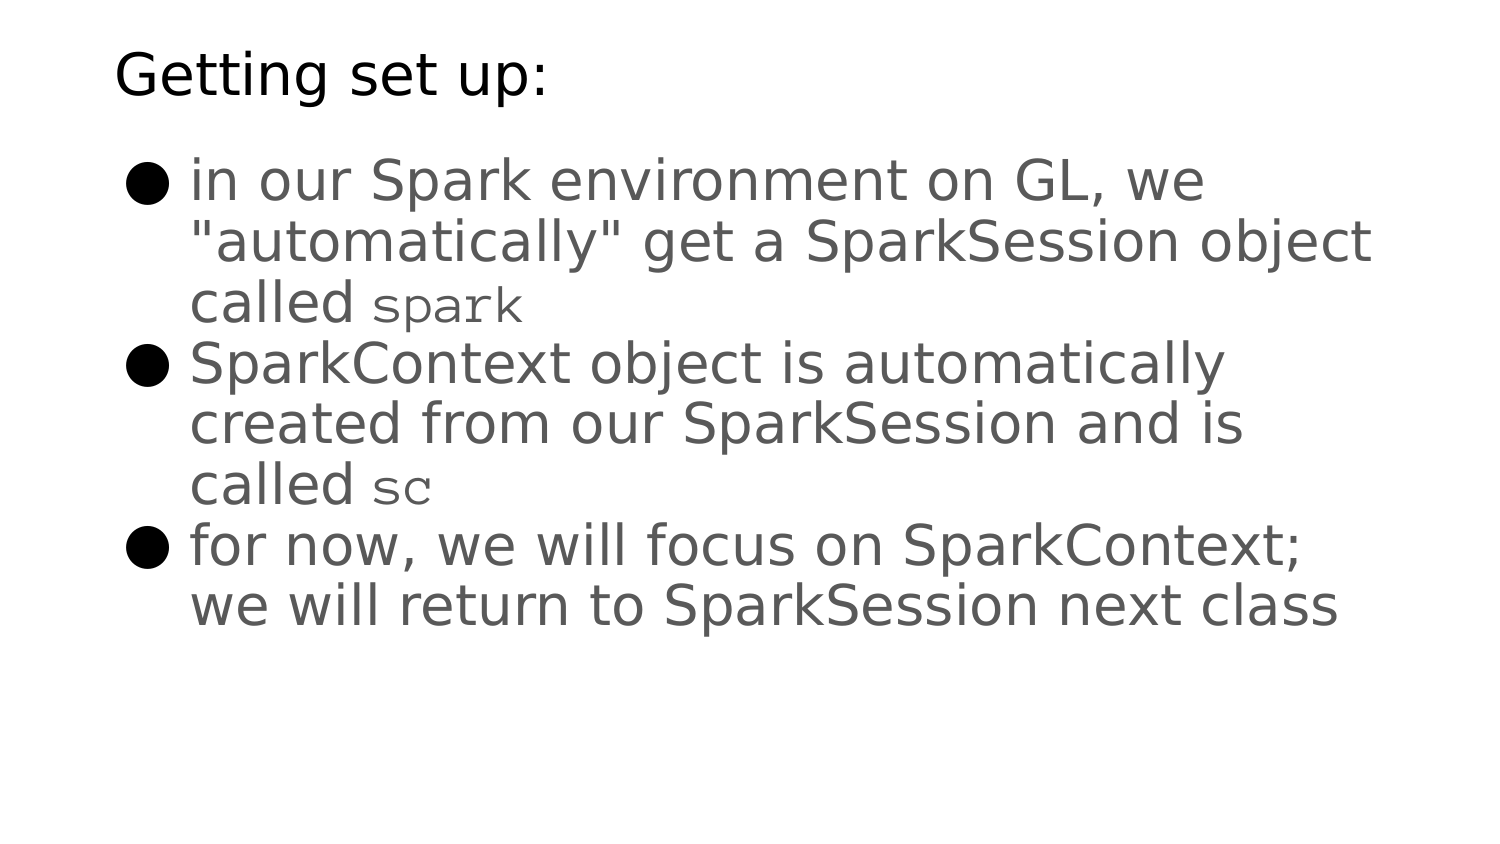

# Getting set up:
in our Spark environment on GL, we "automatically" get a SparkSession object called spark
SparkContext object is automatically created from our SparkSession and is called sc
for now, we will focus on SparkContext; we will return to SparkSession next class